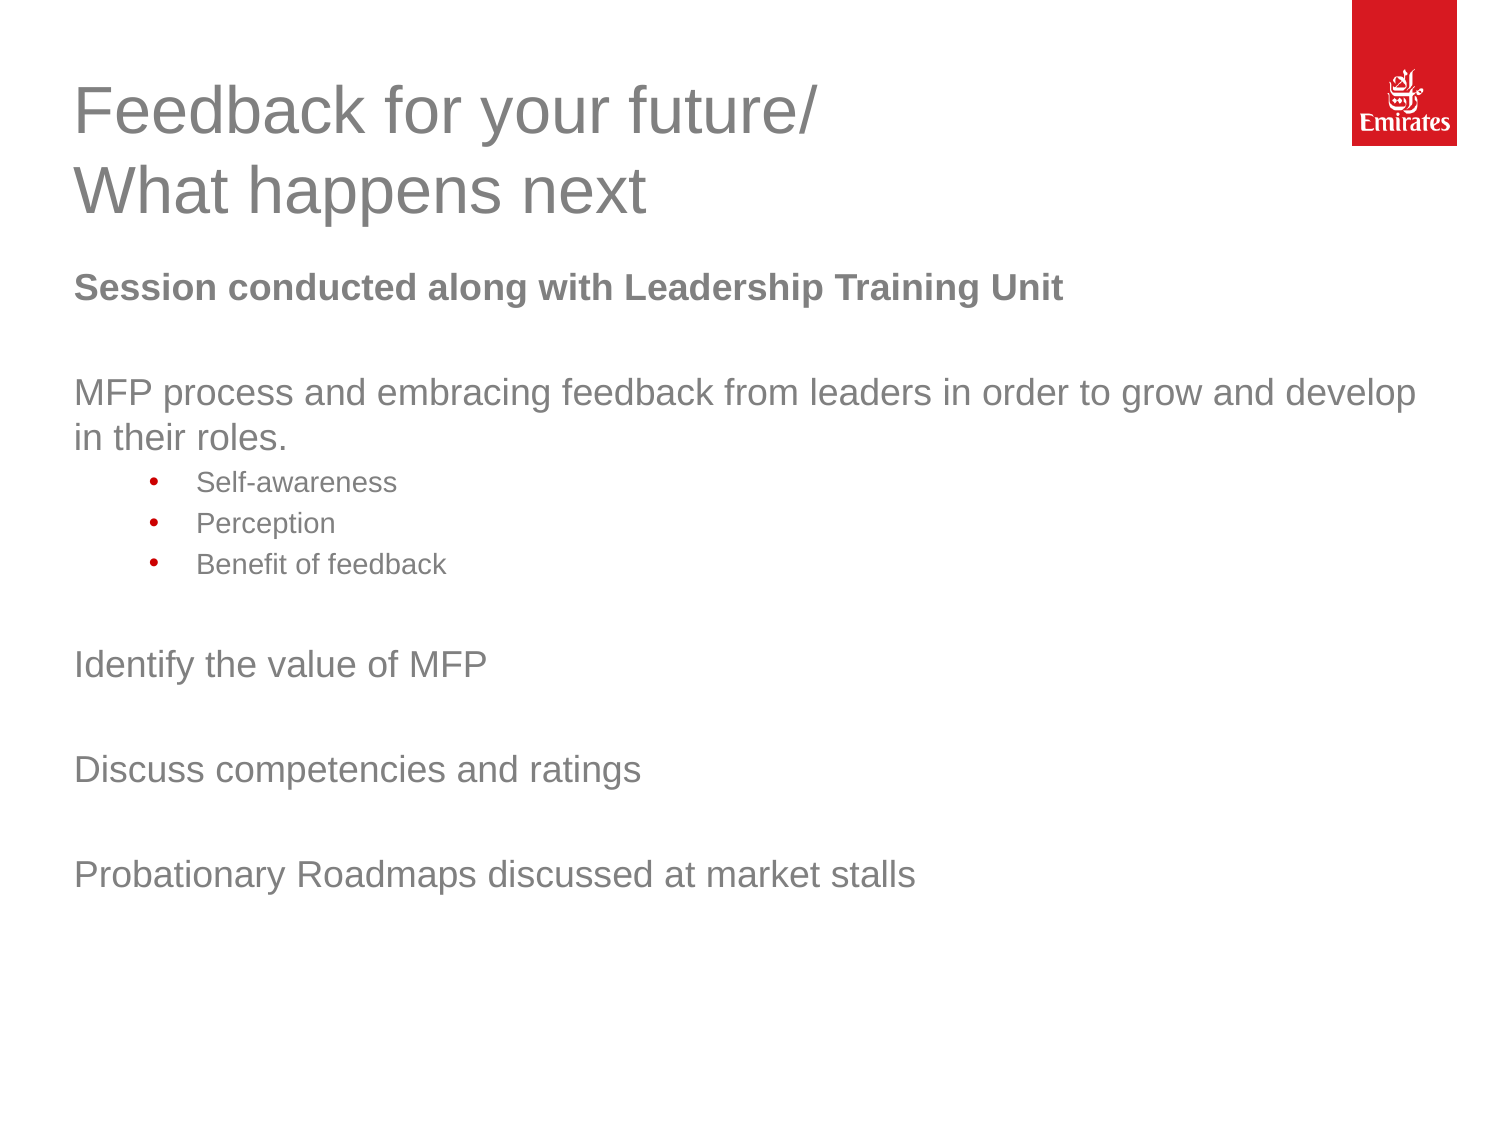

# Feedback for your future/ What happens next
Session conducted along with Leadership Training Unit

MFP process and embracing feedback from leaders in order to grow and develop in their roles.
Self-awareness
Perception
Benefit of feedback

Identify the value of MFP

Discuss competencies and ratings

Probationary Roadmaps discussed at market stalls